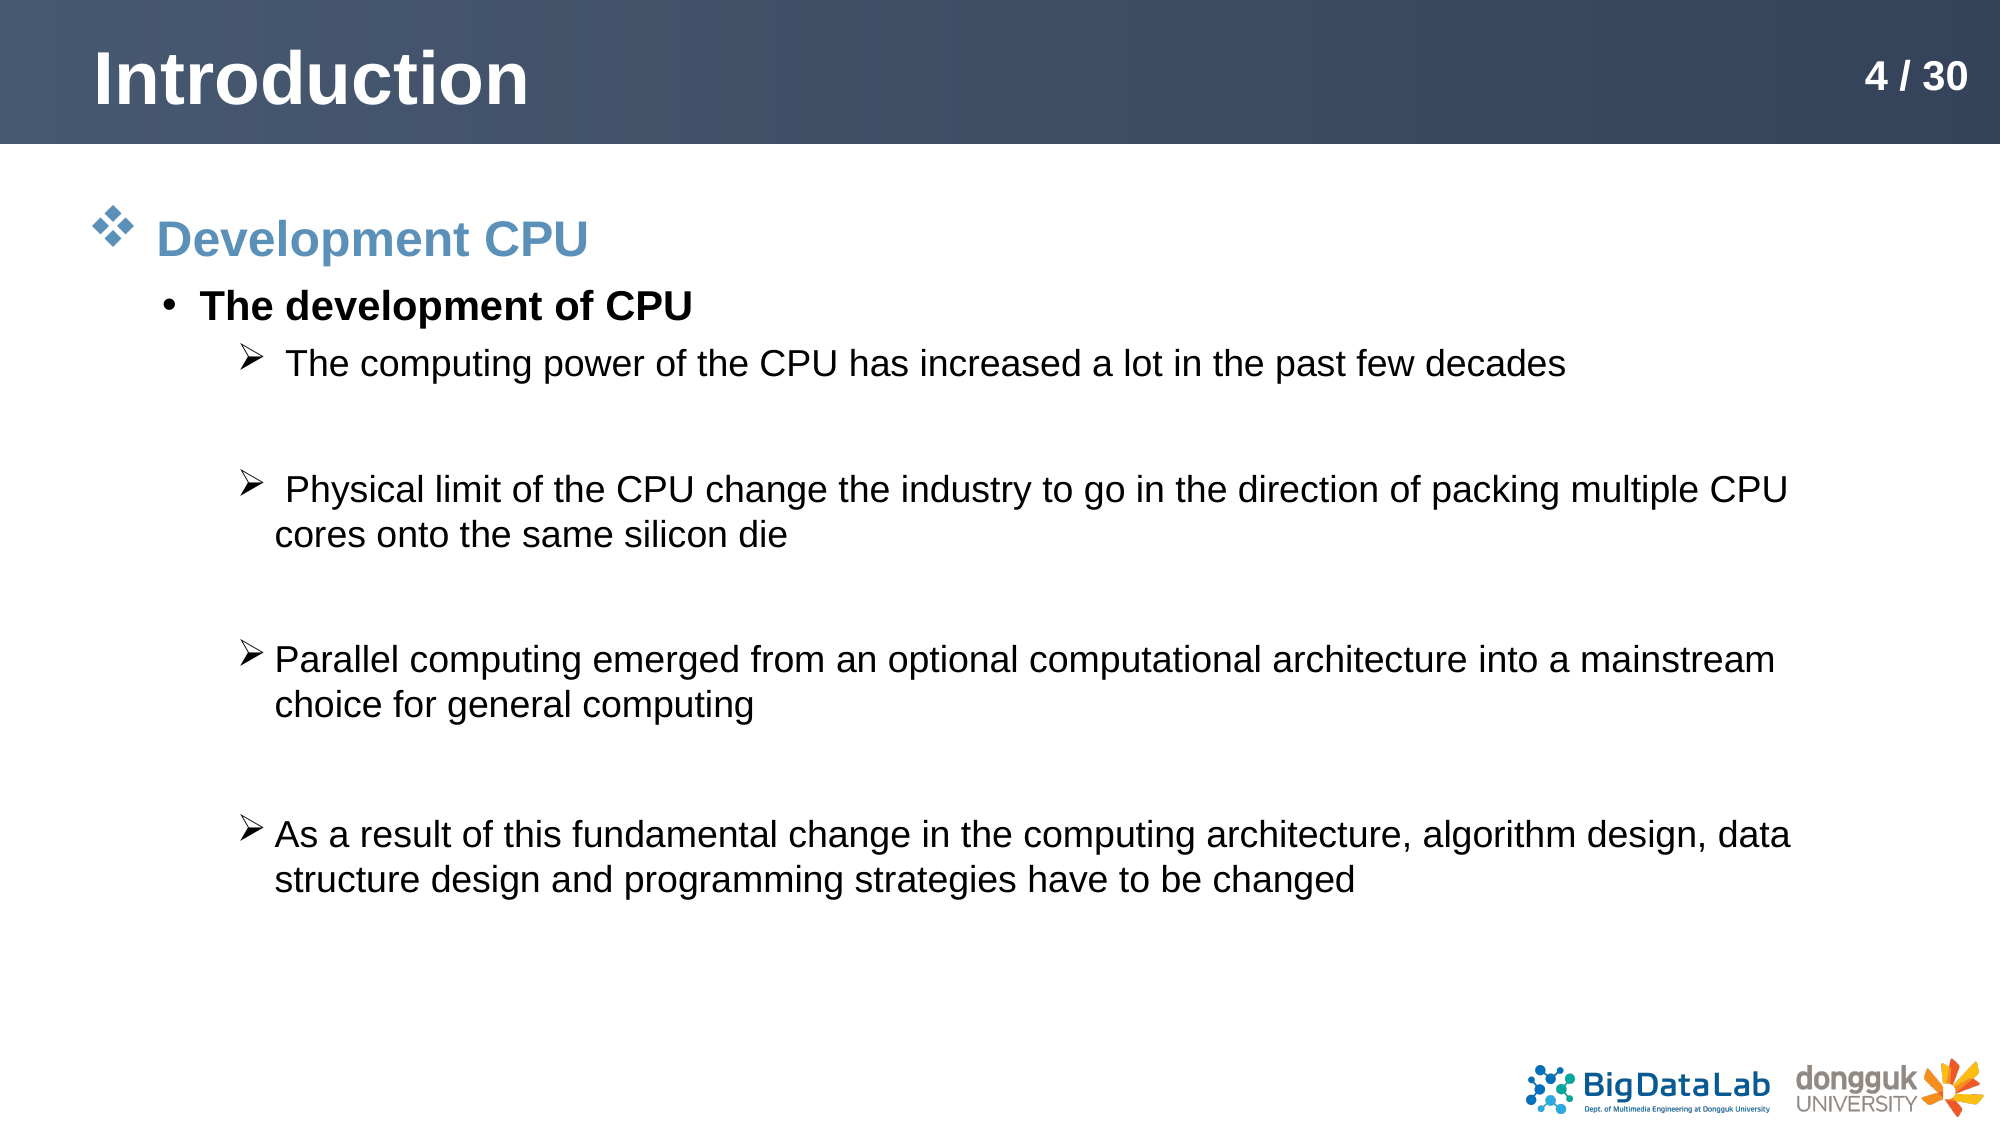

# Introduction
4 / 30
 Development CPU
The development of CPU
 The computing power of the CPU has increased a lot in the past few decades

 Physical limit of the CPU change the industry to go in the direction of packing multiple CPU cores onto the same silicon die

Parallel computing emerged from an optional computational architecture into a mainstream choice for general computing

As a result of this fundamental change in the computing architecture, algorithm design, data structure design and programming strategies have to be changed